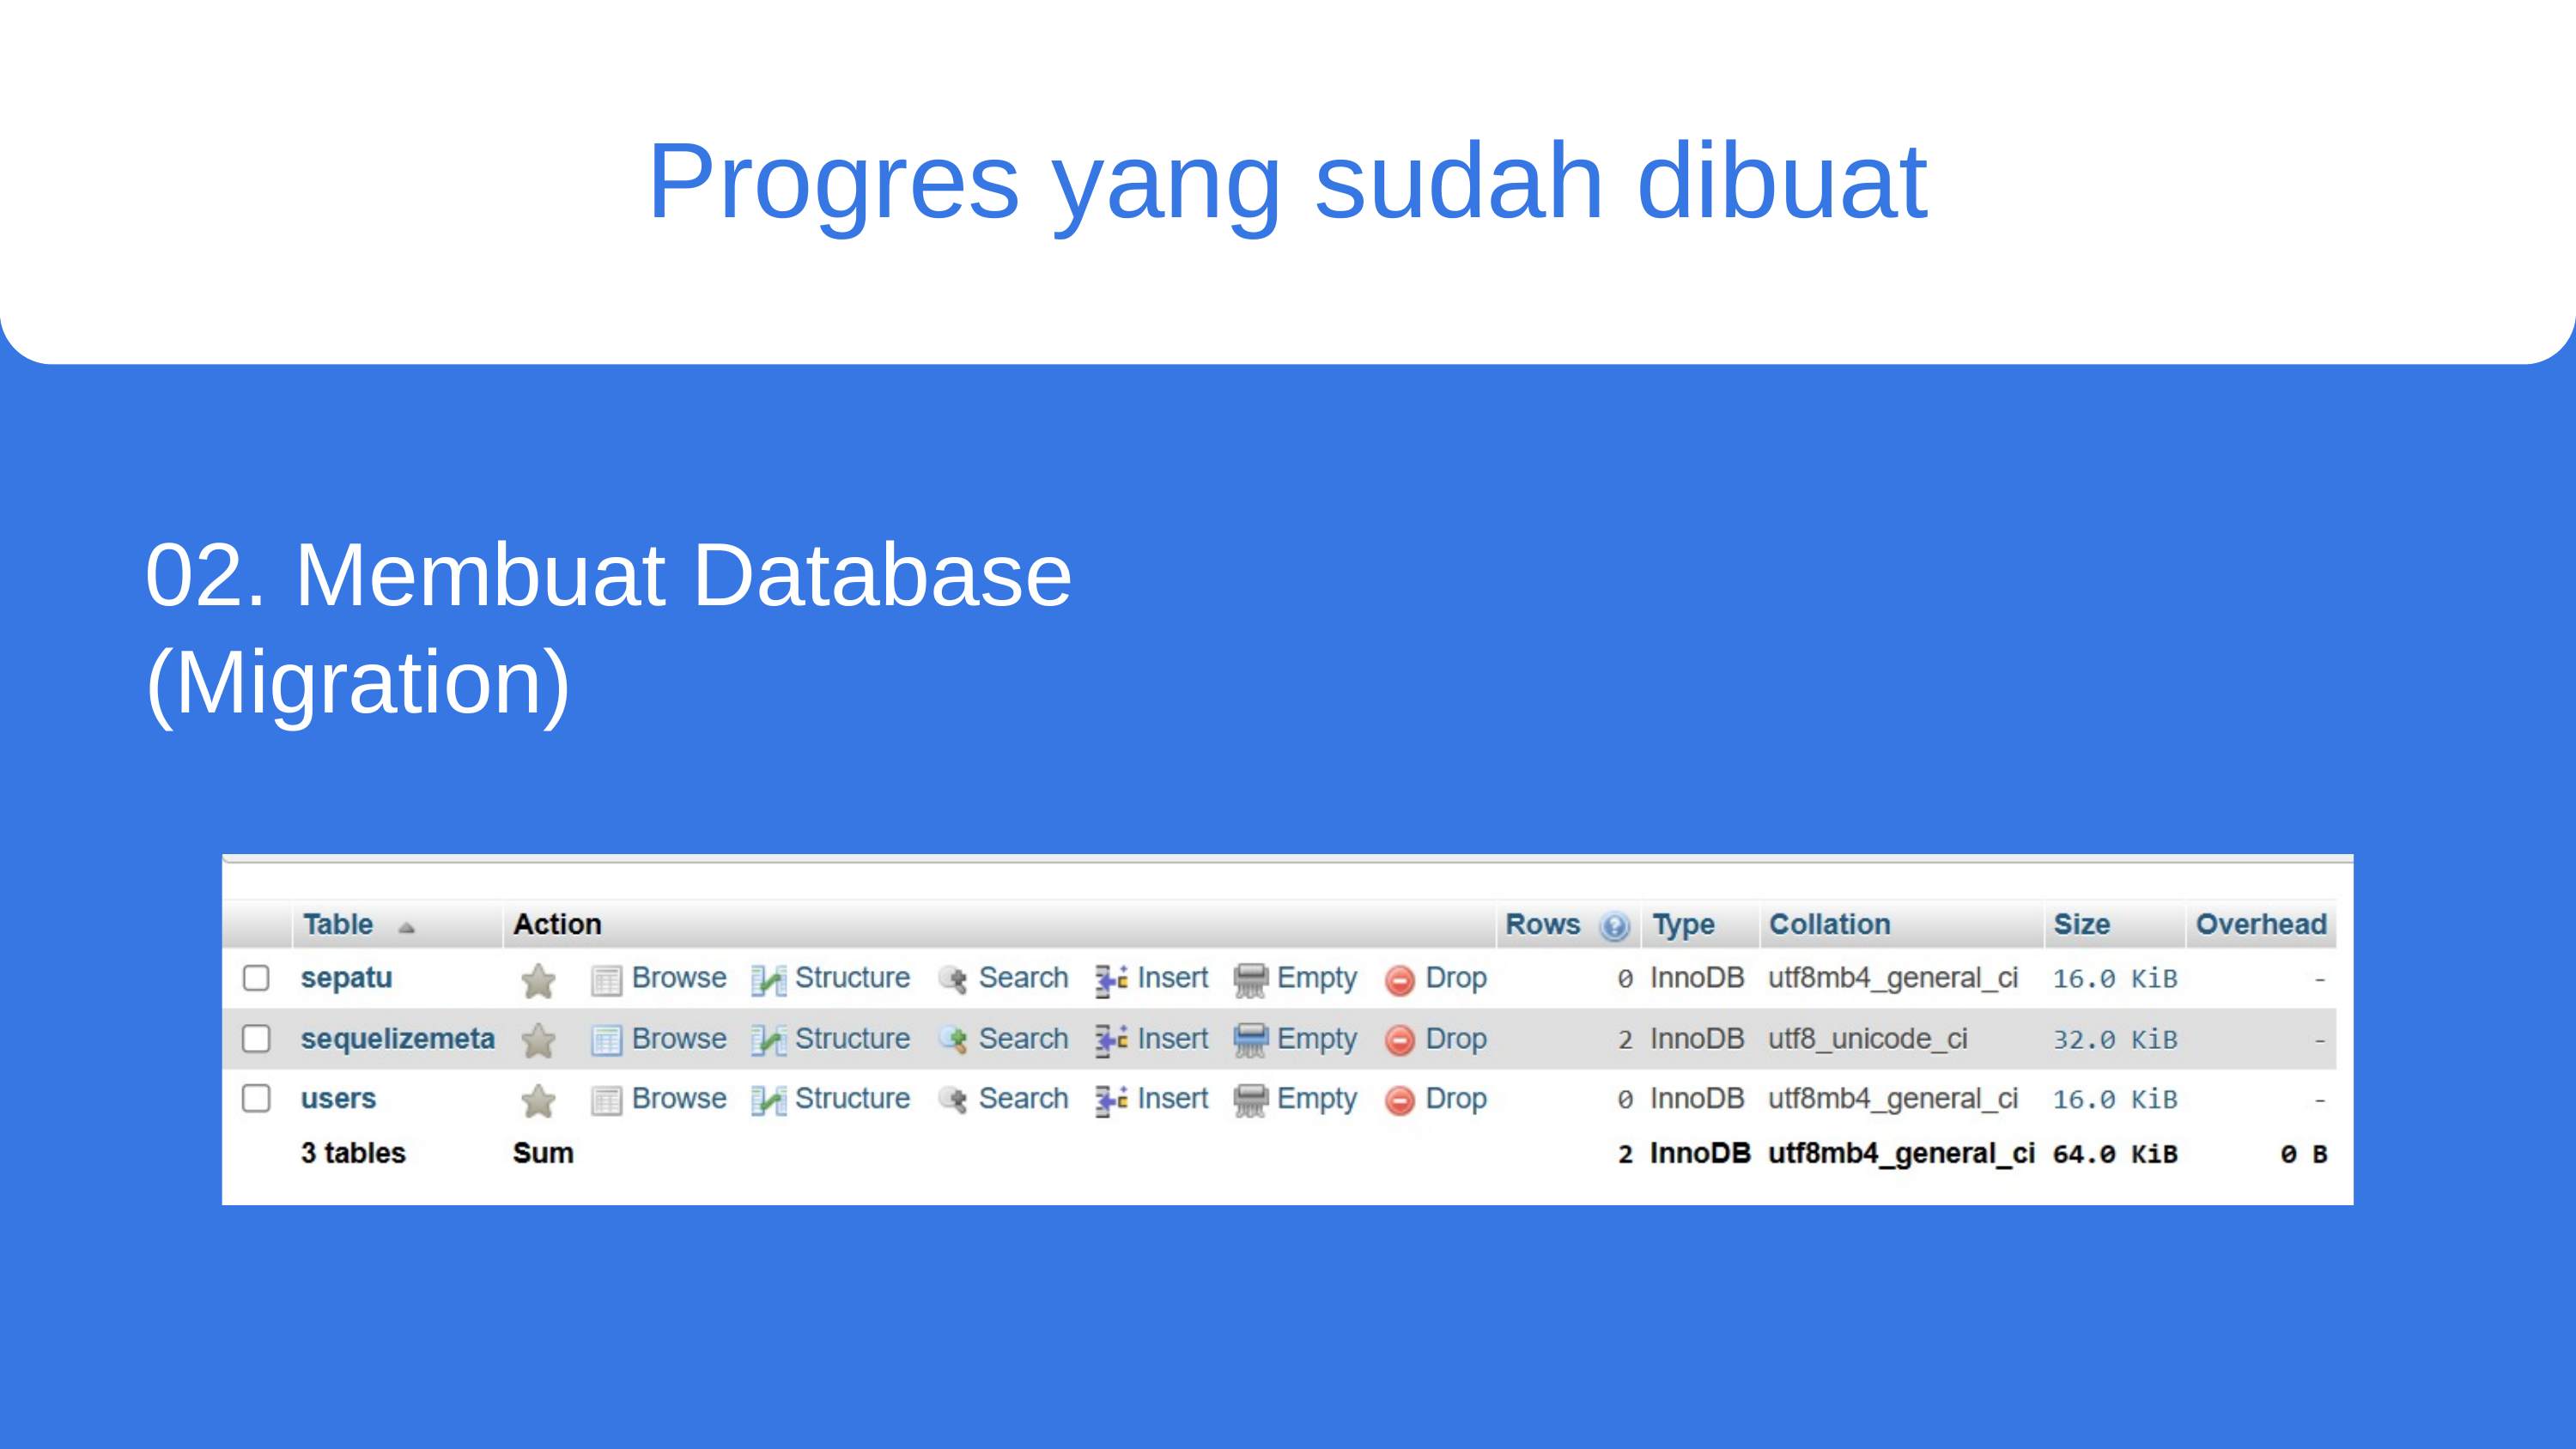

Progres yang sudah dibuat
02. Membuat Database
(Migration)